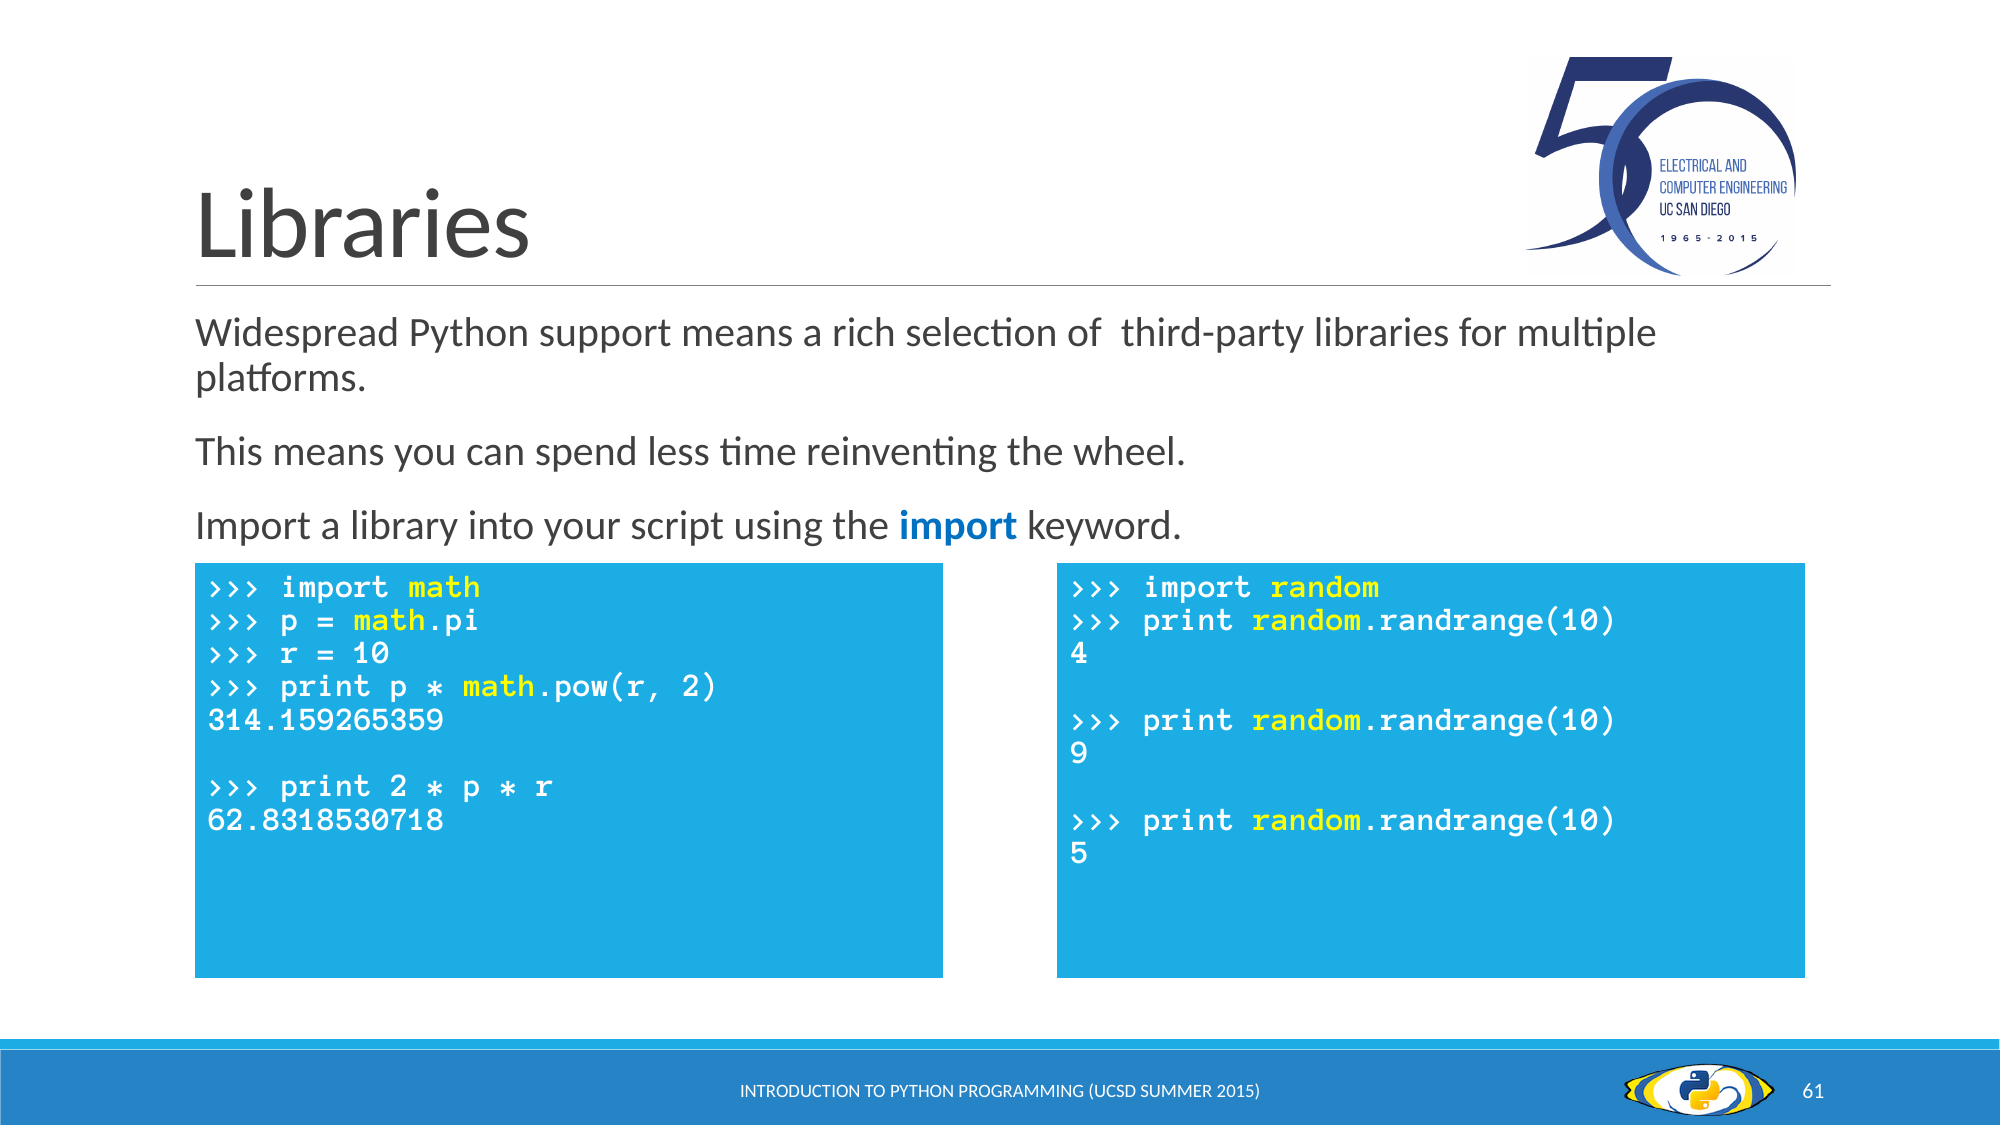

# Libraries
Widespread Python support means a rich selection of  third-party libraries for multiple platforms.
This means you can spend less time reinventing the wheel.
Import a library into your script using the import keyword.

| >>> import math >>> p = math.pi >>> r = 10 >>> print p \* math.pow(r, 2) 314.159265359 >>> print 2 \* p \* r 62.8318530718 |
| --- |
| >>> import random >>> print random.randrange(10) 4 >>> print random.randrange(10) 9 >>> print random.randrange(10) 5 |
| --- |
Introduction to Python Programming (UCSD Summer 2015)
61